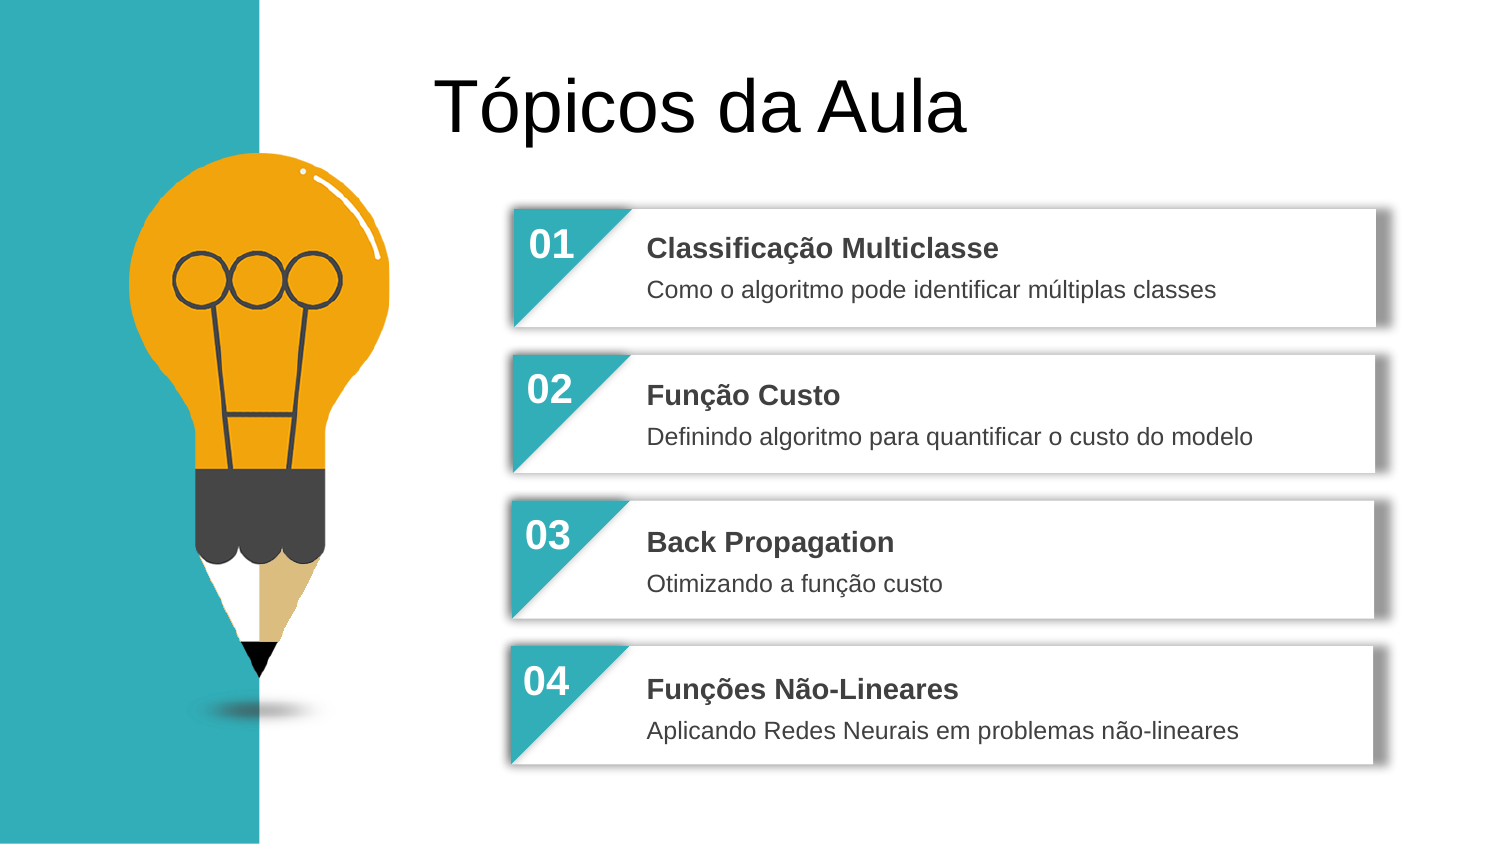

Tópicos da Aula

01
Classificação Multiclasse
Como o algoritmo pode identificar múltiplas classes
02

Função Custo
Definindo algoritmo para quantificar o custo do modelo
03

Back Propagation
Otimizando a função custo

04
Funções Não-Lineares
Aplicando Redes Neurais em problemas não-lineares